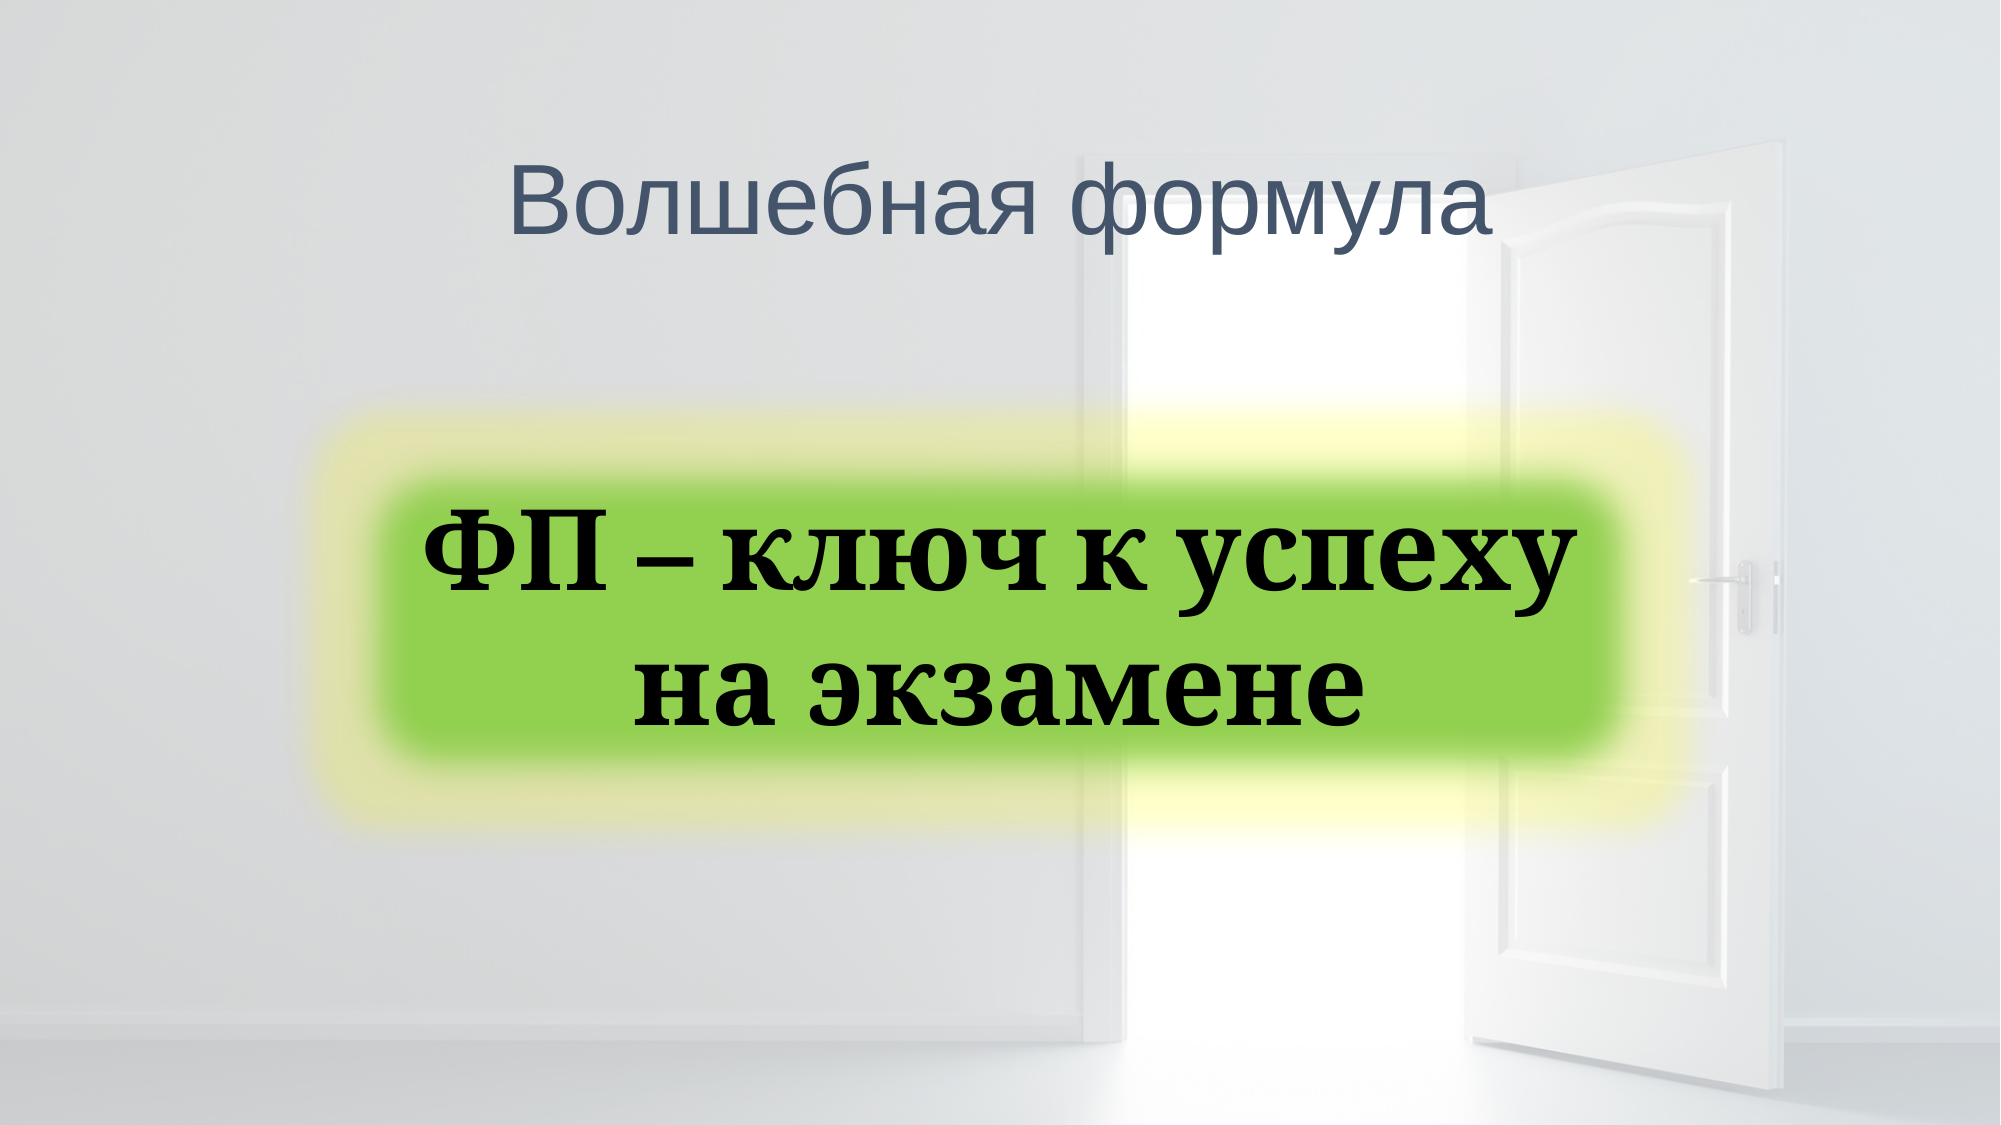

# Волшебная формула

ФП – ключ к успеху на экзамене